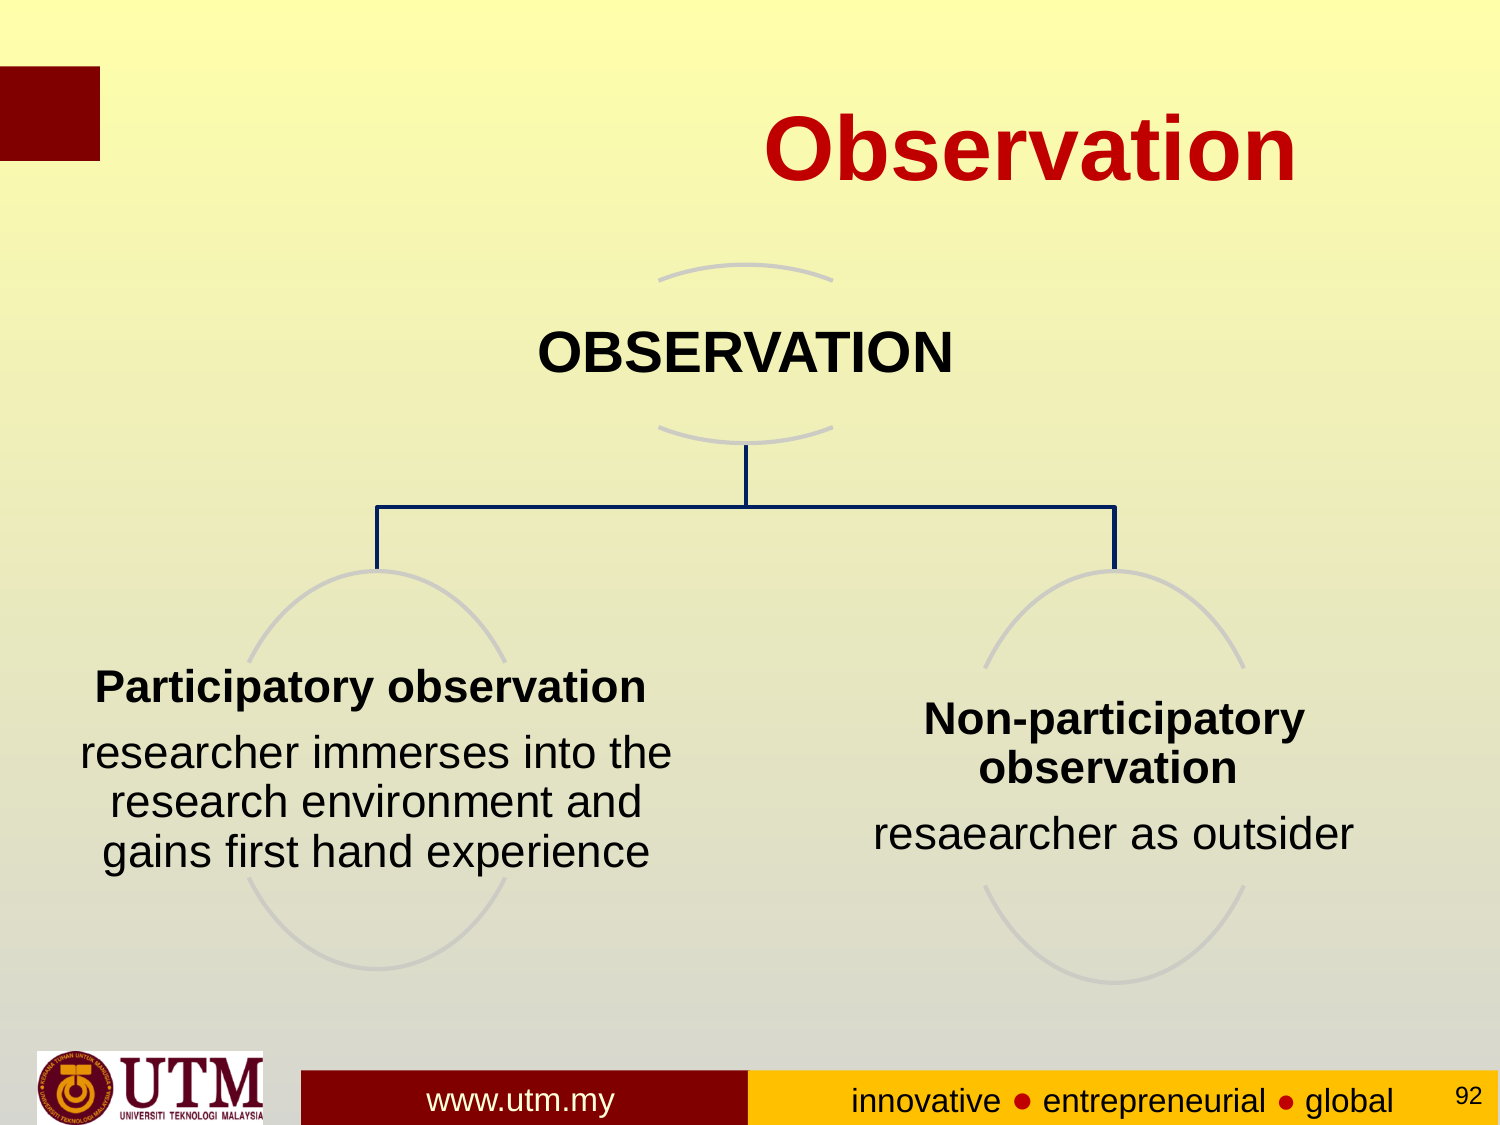

# Observation
OBSERVATION
Participatory observation
researcher immerses into the research environment and gains first hand experience
Non-participatory observation
resaearcher as outsider